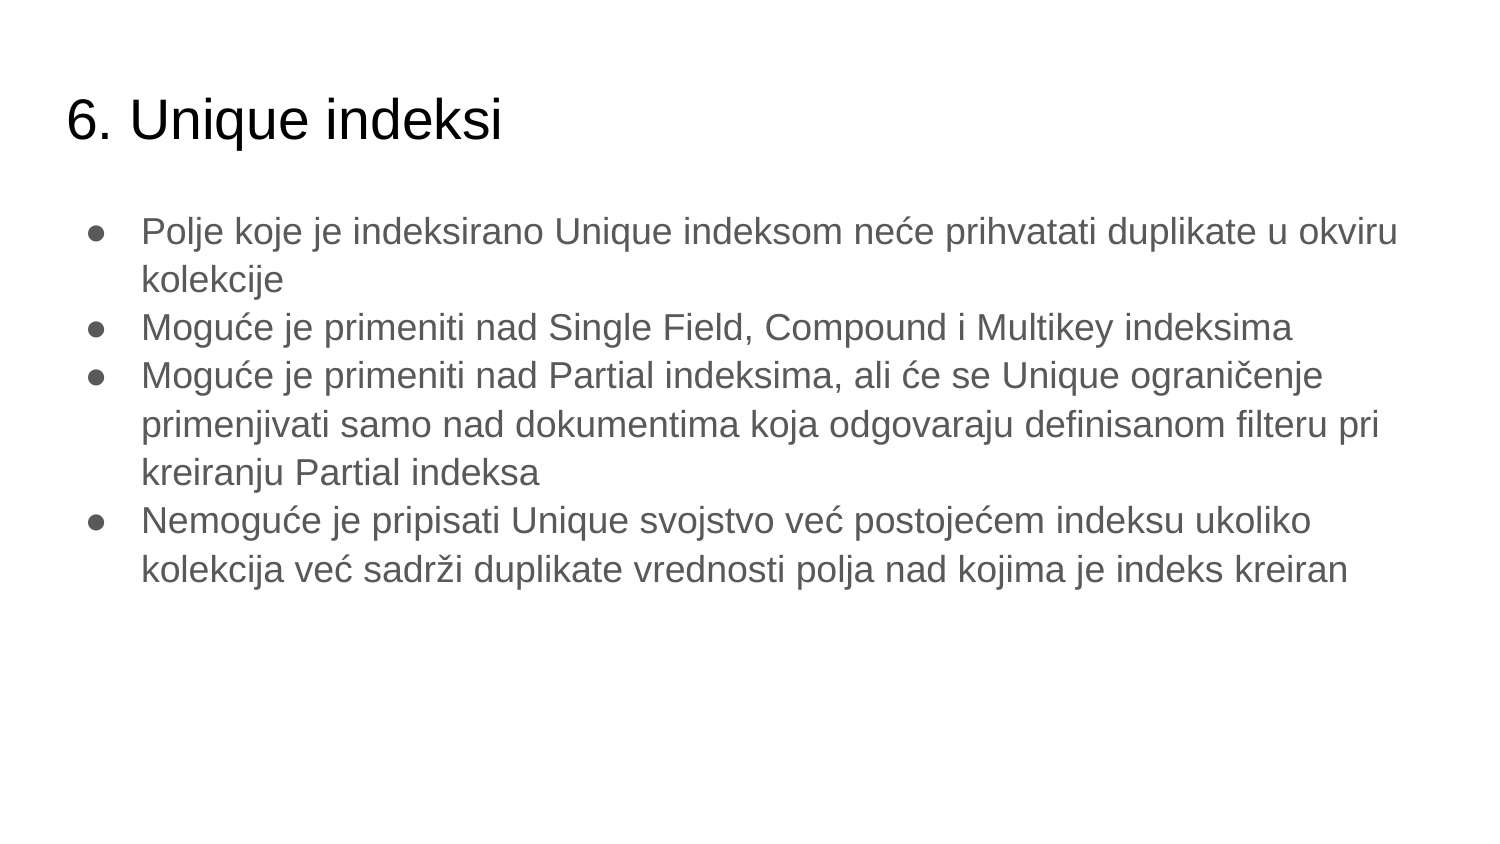

# 6. Unique indeksi

Polje koje je indeksirano Unique indeksom neće prihvatati duplikate u okviru kolekcije
Moguće je primeniti nad Single Field, Compound i Multikey indeksima
Moguće je primeniti nad Partial indeksima, ali će se Unique ograničenje primenjivati samo nad dokumentima koja odgovaraju definisanom filteru pri kreiranju Partial indeksa
Nemoguće je pripisati Unique svojstvo već postojećem indeksu ukoliko kolekcija već sadrži duplikate vrednosti polja nad kojima je indeks kreiran